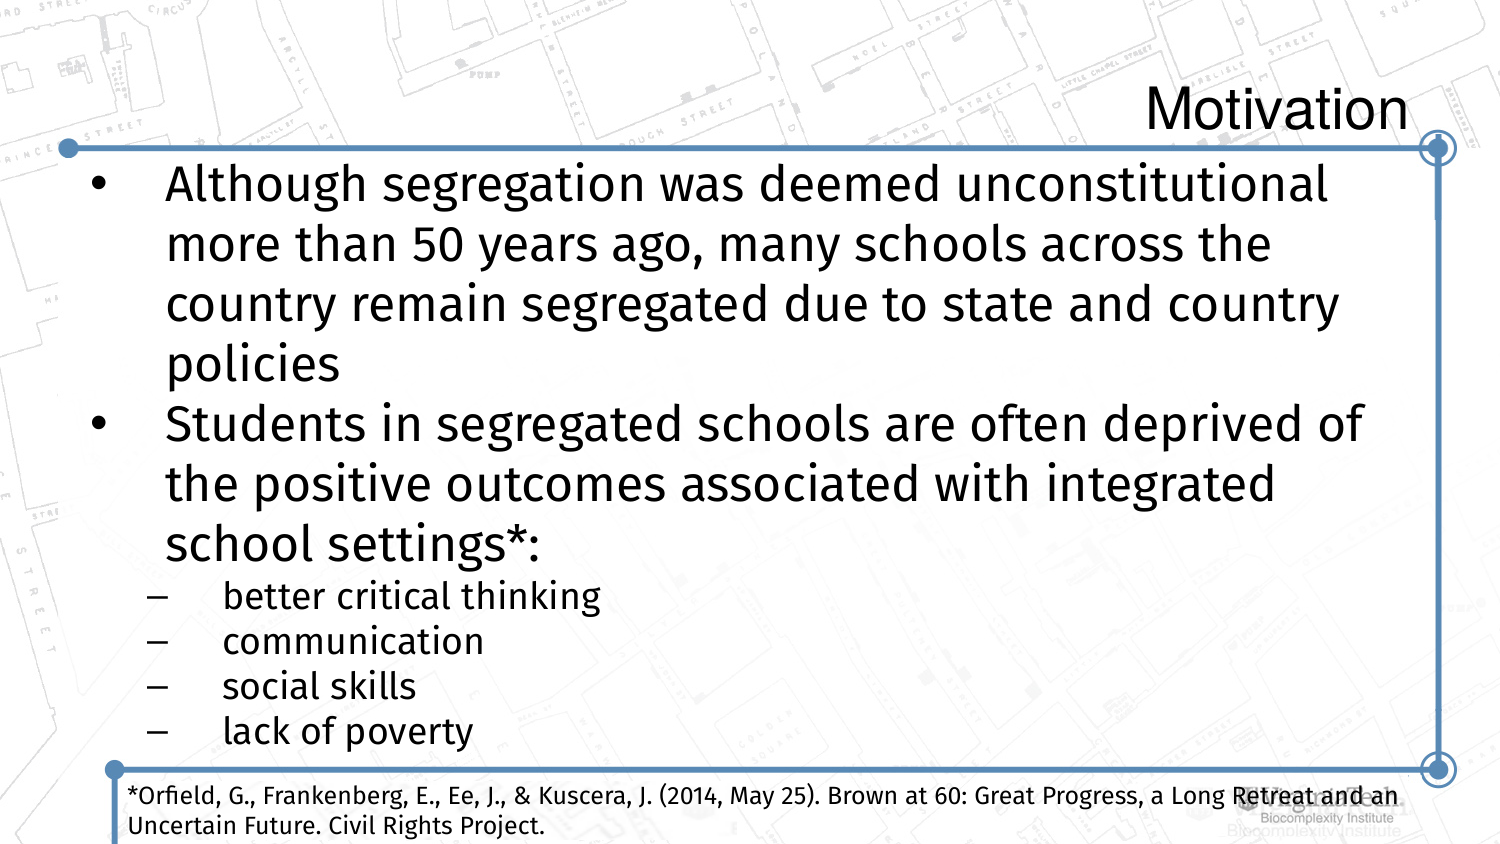

# Motivation
Although segregation was deemed unconstitutional more than 50 years ago, many schools across the country remain segregated due to state and country policies
Students in segregated schools are often deprived of the positive outcomes associated with integrated school settings*:
better critical thinking
communication
social skills
lack of poverty
*Orfield, G., Frankenberg, E., Ee, J., & Kuscera, J. (2014, May 25). Brown at 60: Great Progress, a Long Retreat and an Uncertain Future. Civil Rights Project.